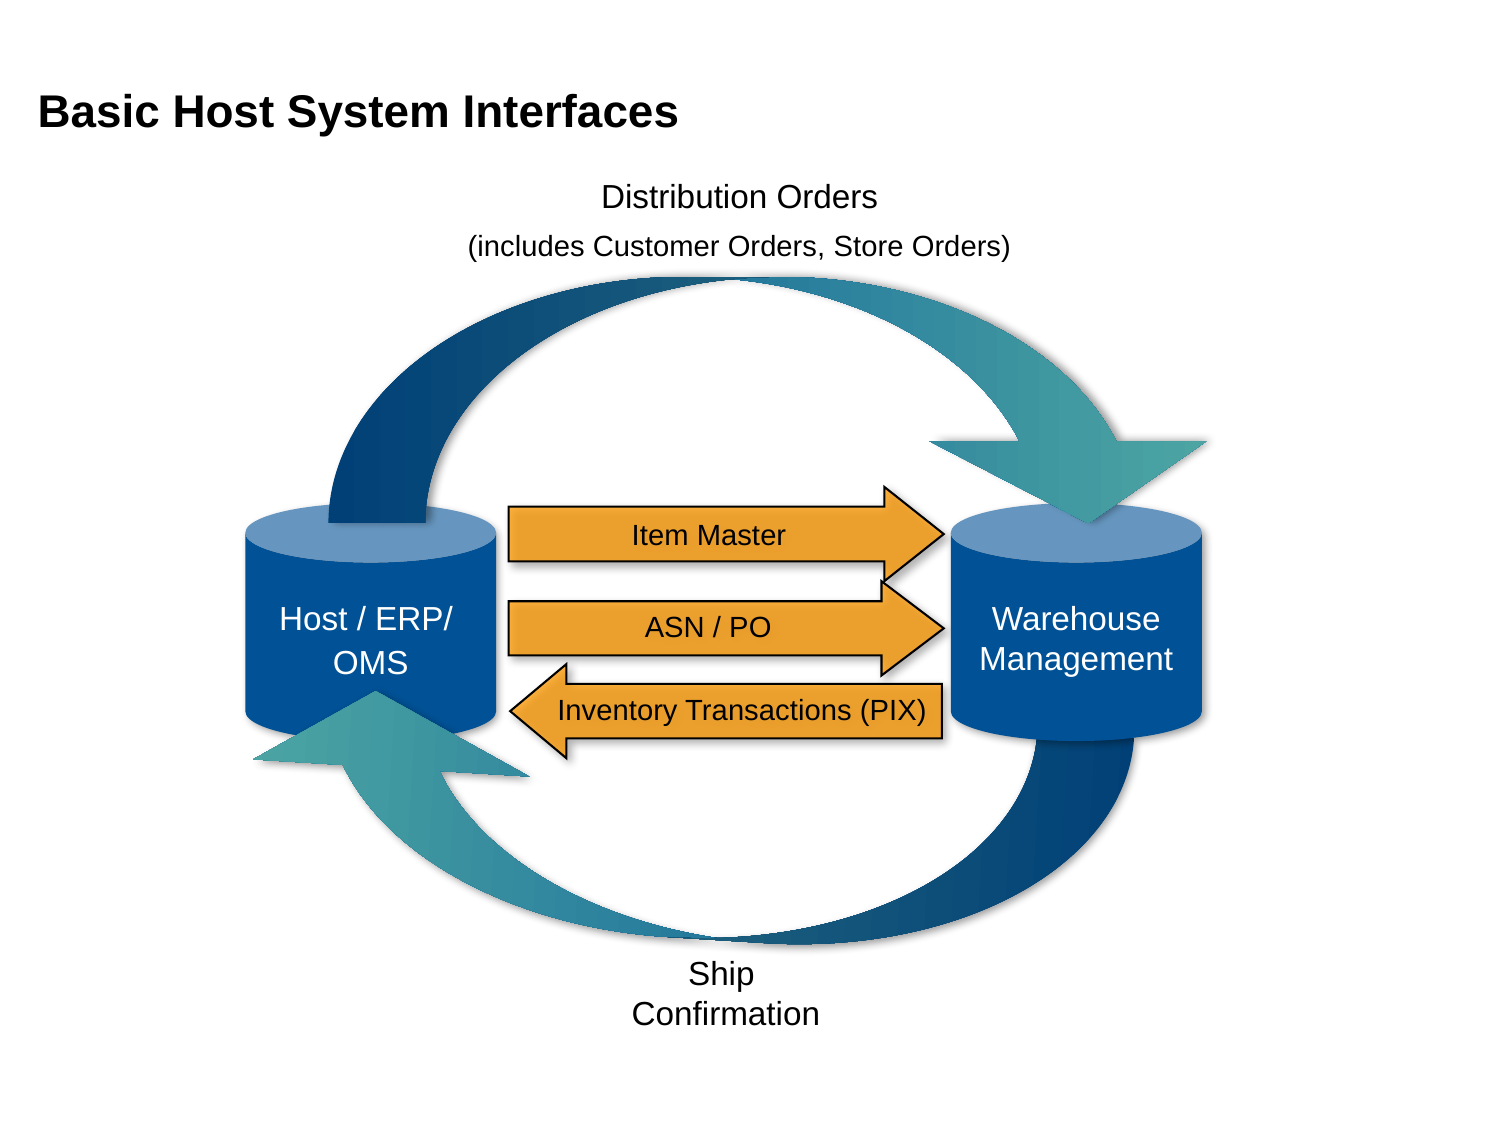

# Basic Host System Interfaces
Distribution Orders
(includes Customer Orders, Store Orders)

Item Master
Host / ERP/
OMS
Warehouse
Management
ASN / PO
Inventory Transactions (PIX)
Ship
Confirmation